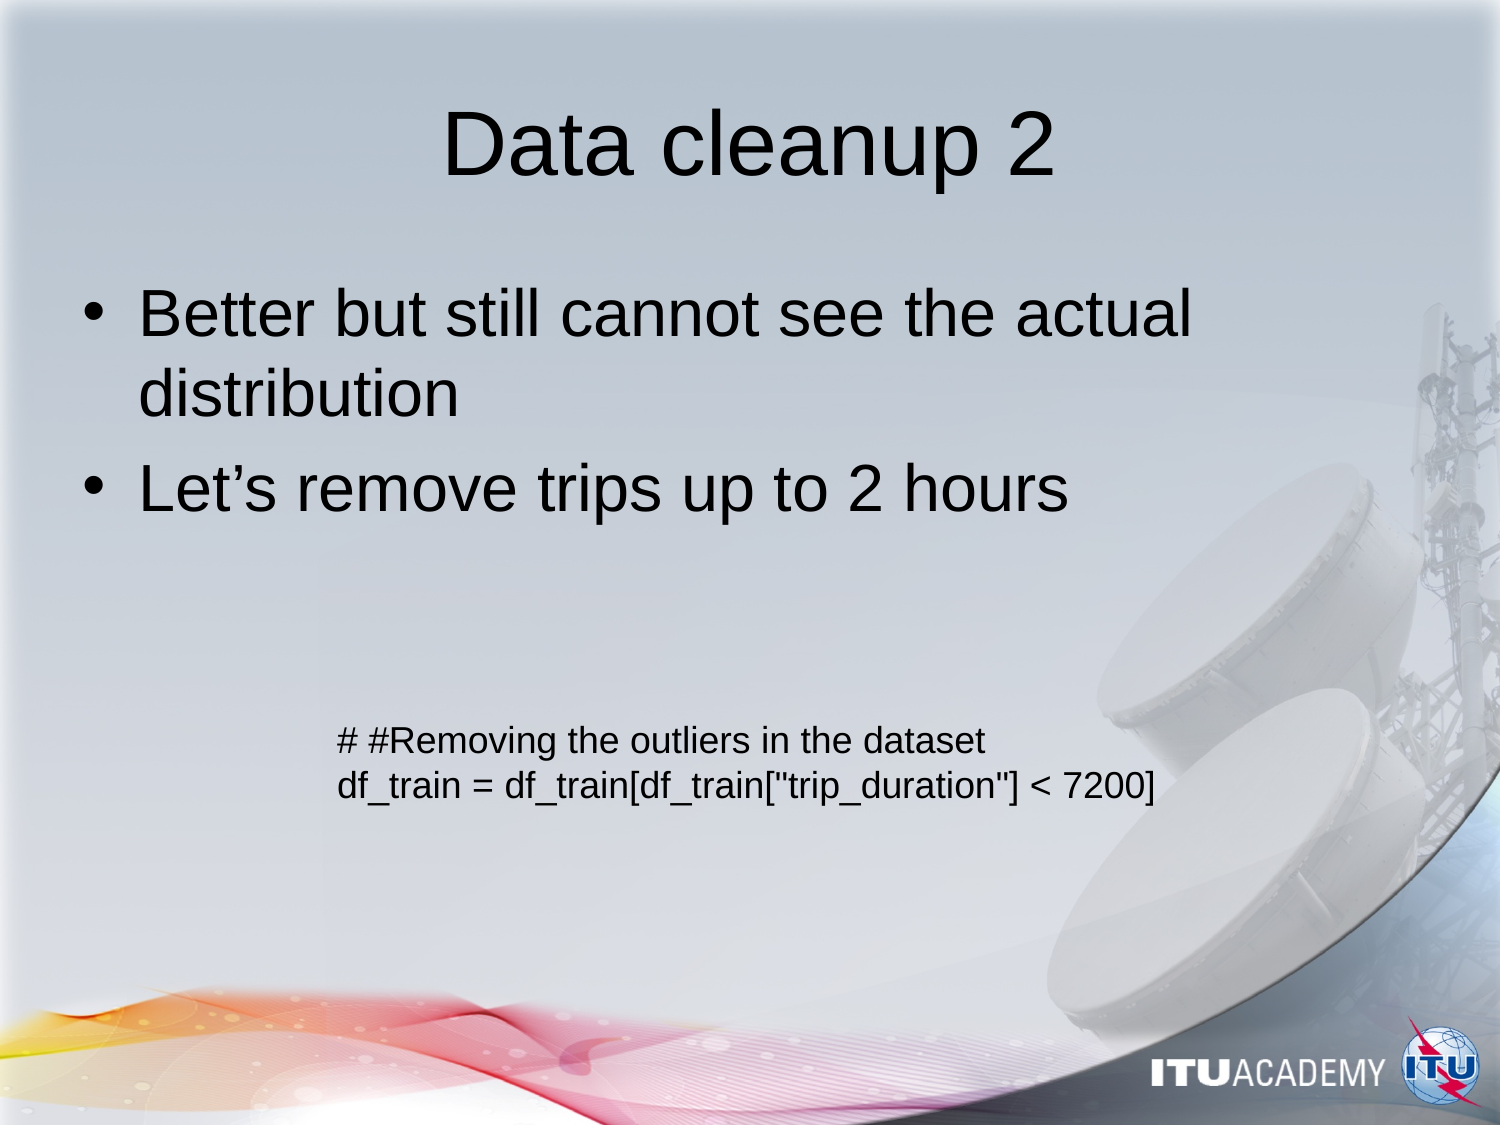

# Data cleanup 2
Better but still cannot see the actual distribution
Let’s remove trips up to 2 hours
# #Removing the outliers in the dataset
df_train = df_train[df_train["trip_duration"] < 7200]